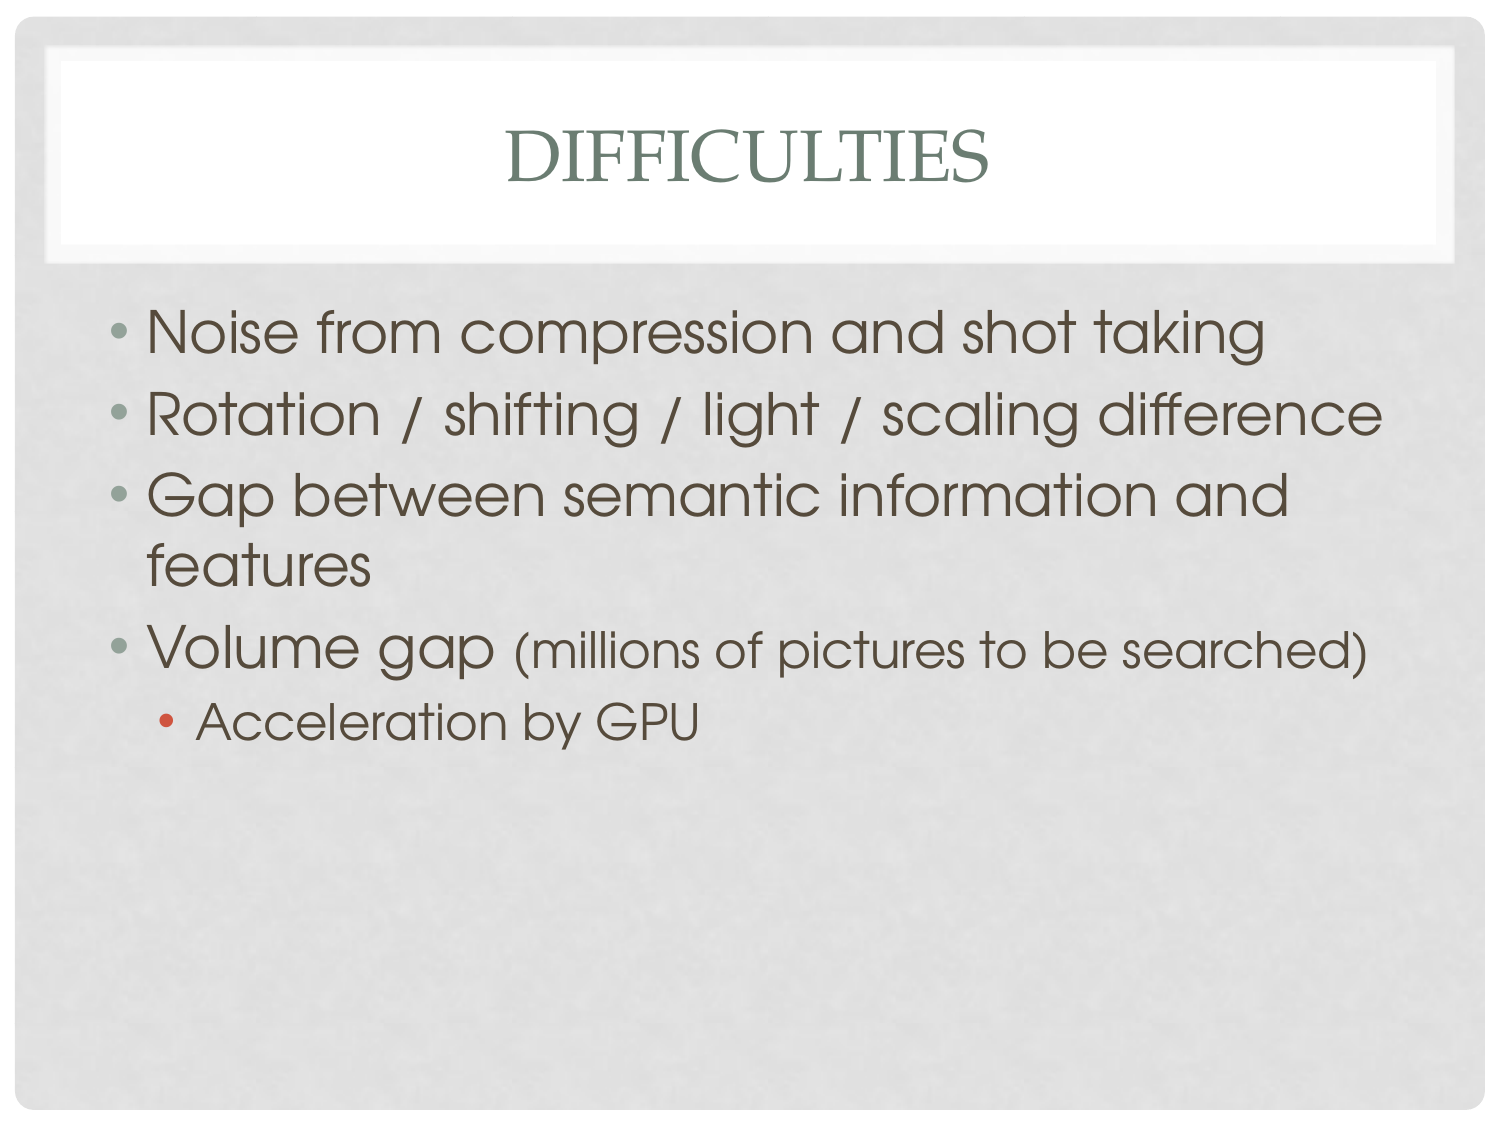

# difficulties
Noise from compression and shot taking
Rotation / shifting / light / scaling difference
Gap between semantic information and features
Volume gap (millions of pictures to be searched)
Acceleration by GPU